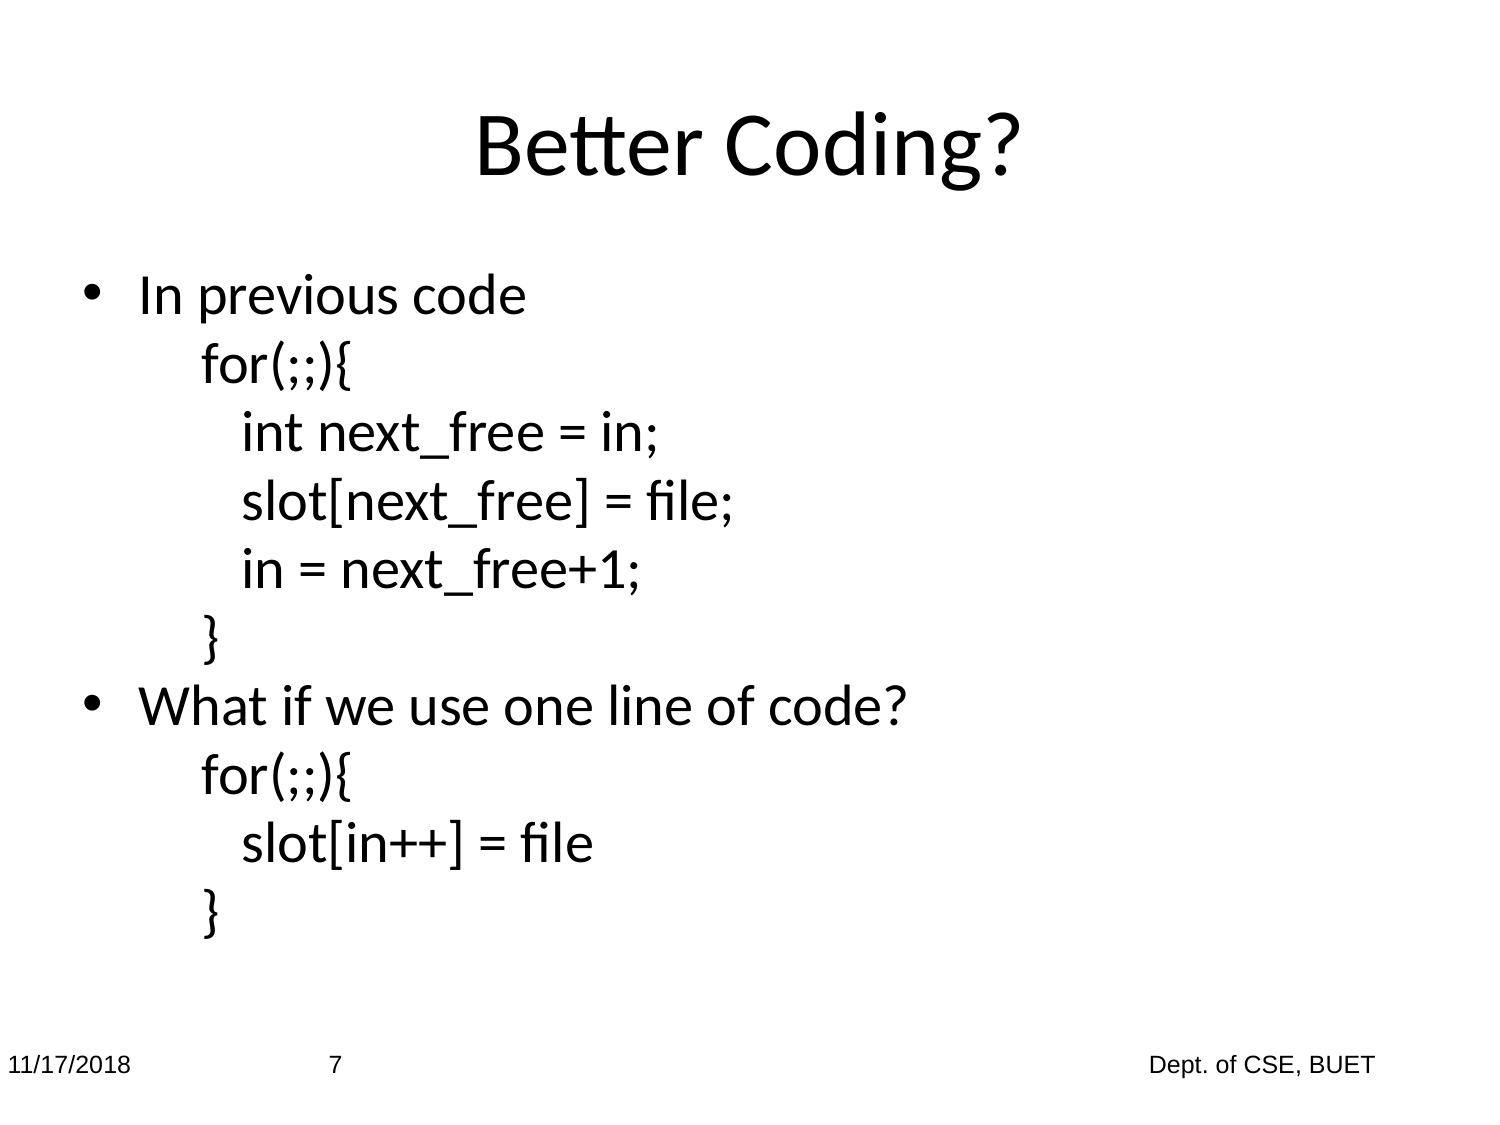

# Better Coding?
In previous code
         for(;;){
            int next_free = in;
            slot[next_free] = file;
            in = next_free+1;
         }
What if we use one line of code?
         for(;;){
            slot[in++] = file
         }
11/17/2018
7
Dept. of CSE, BUET